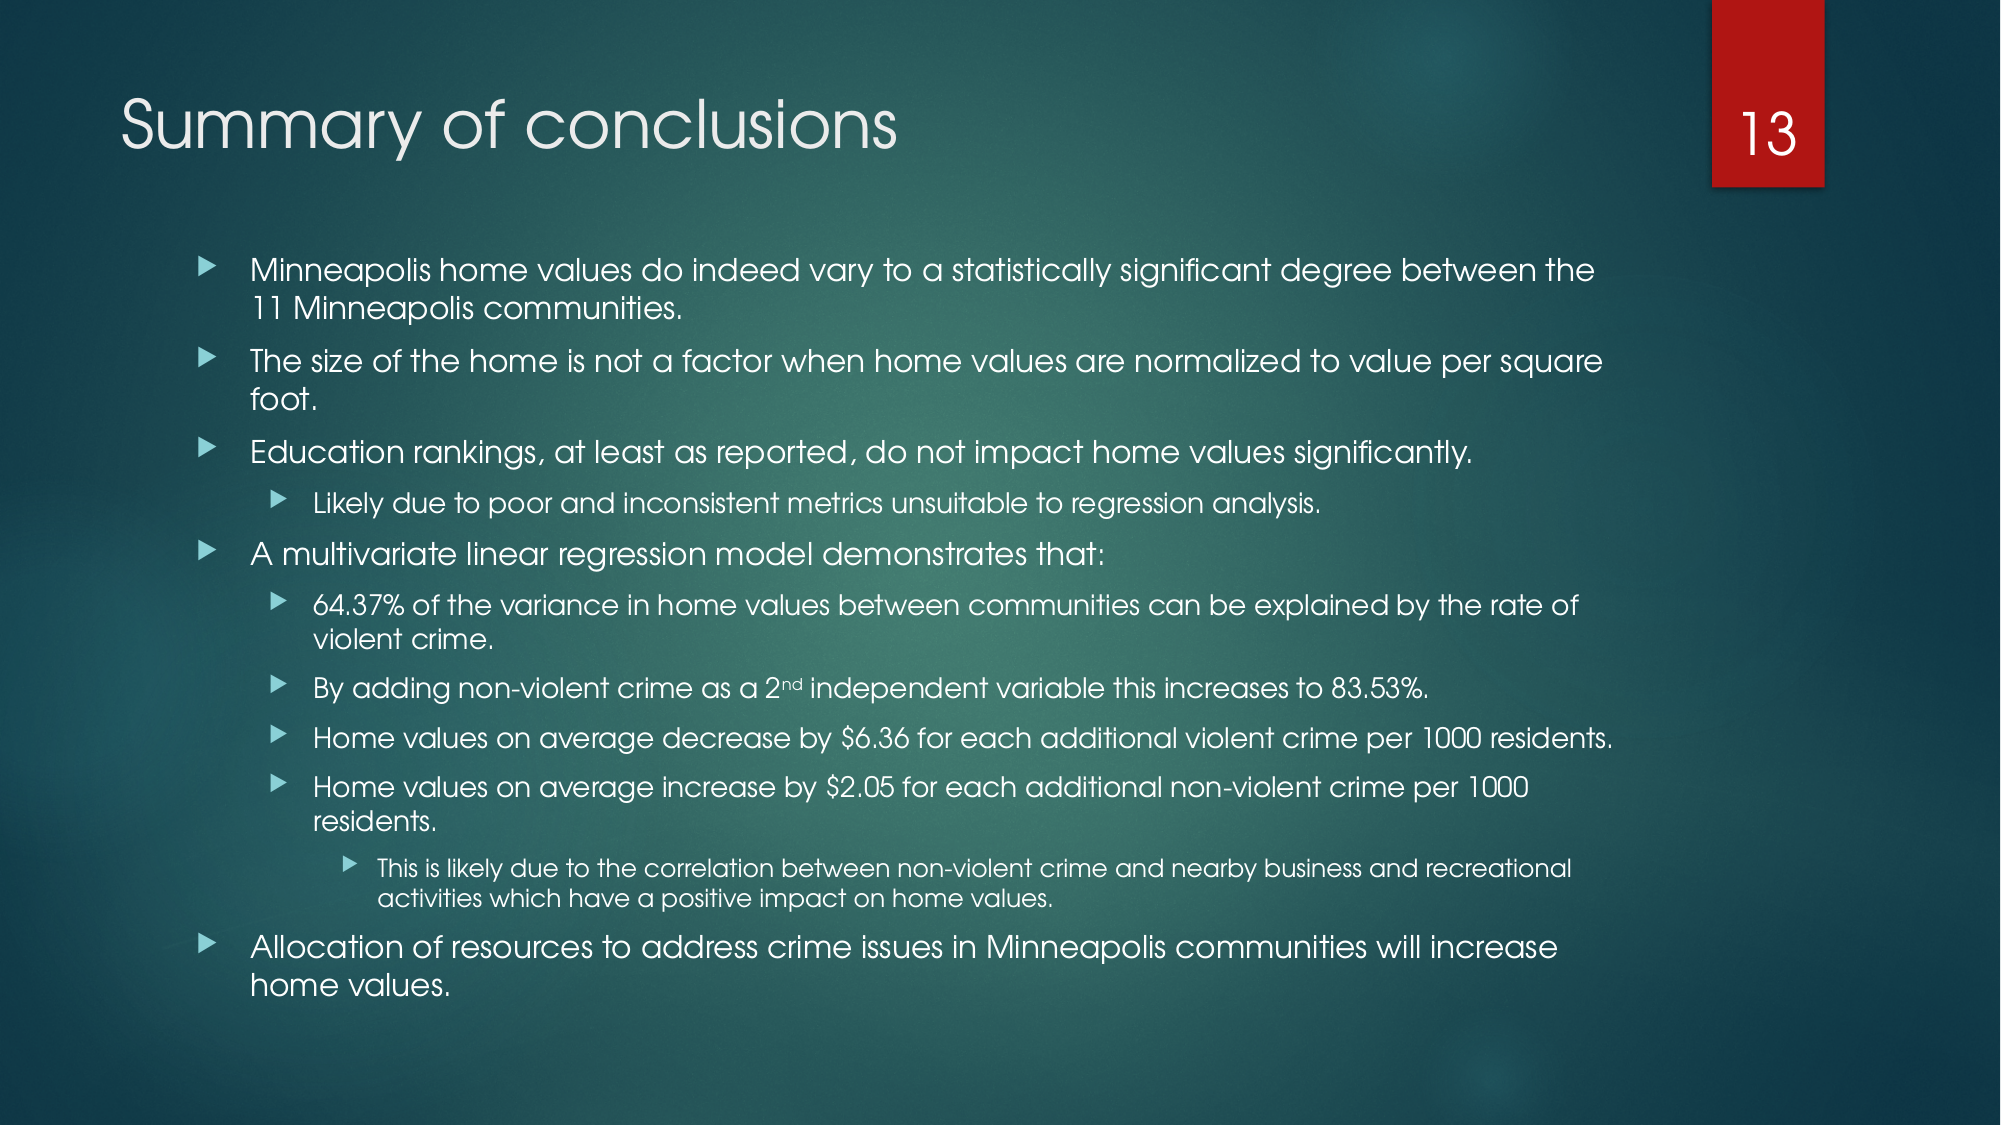

13
# Summary of conclusions
Minneapolis home values do indeed vary to a statistically significant degree between the 11 Minneapolis communities.
The size of the home is not a factor when home values are normalized to value per square foot.
Education rankings, at least as reported, do not impact home values significantly.
Likely due to poor and inconsistent metrics unsuitable to regression analysis.
A multivariate linear regression model demonstrates that:
64.37% of the variance in home values between communities can be explained by the rate of violent crime.
By adding non-violent crime as a 2nd independent variable this increases to 83.53%.
Home values on average decrease by $6.36 for each additional violent crime per 1000 residents.
Home values on average increase by $2.05 for each additional non-violent crime per 1000 residents.
This is likely due to the correlation between non-violent crime and nearby business and recreational activities which have a positive impact on home values.
Allocation of resources to address crime issues in Minneapolis communities will increase home values.